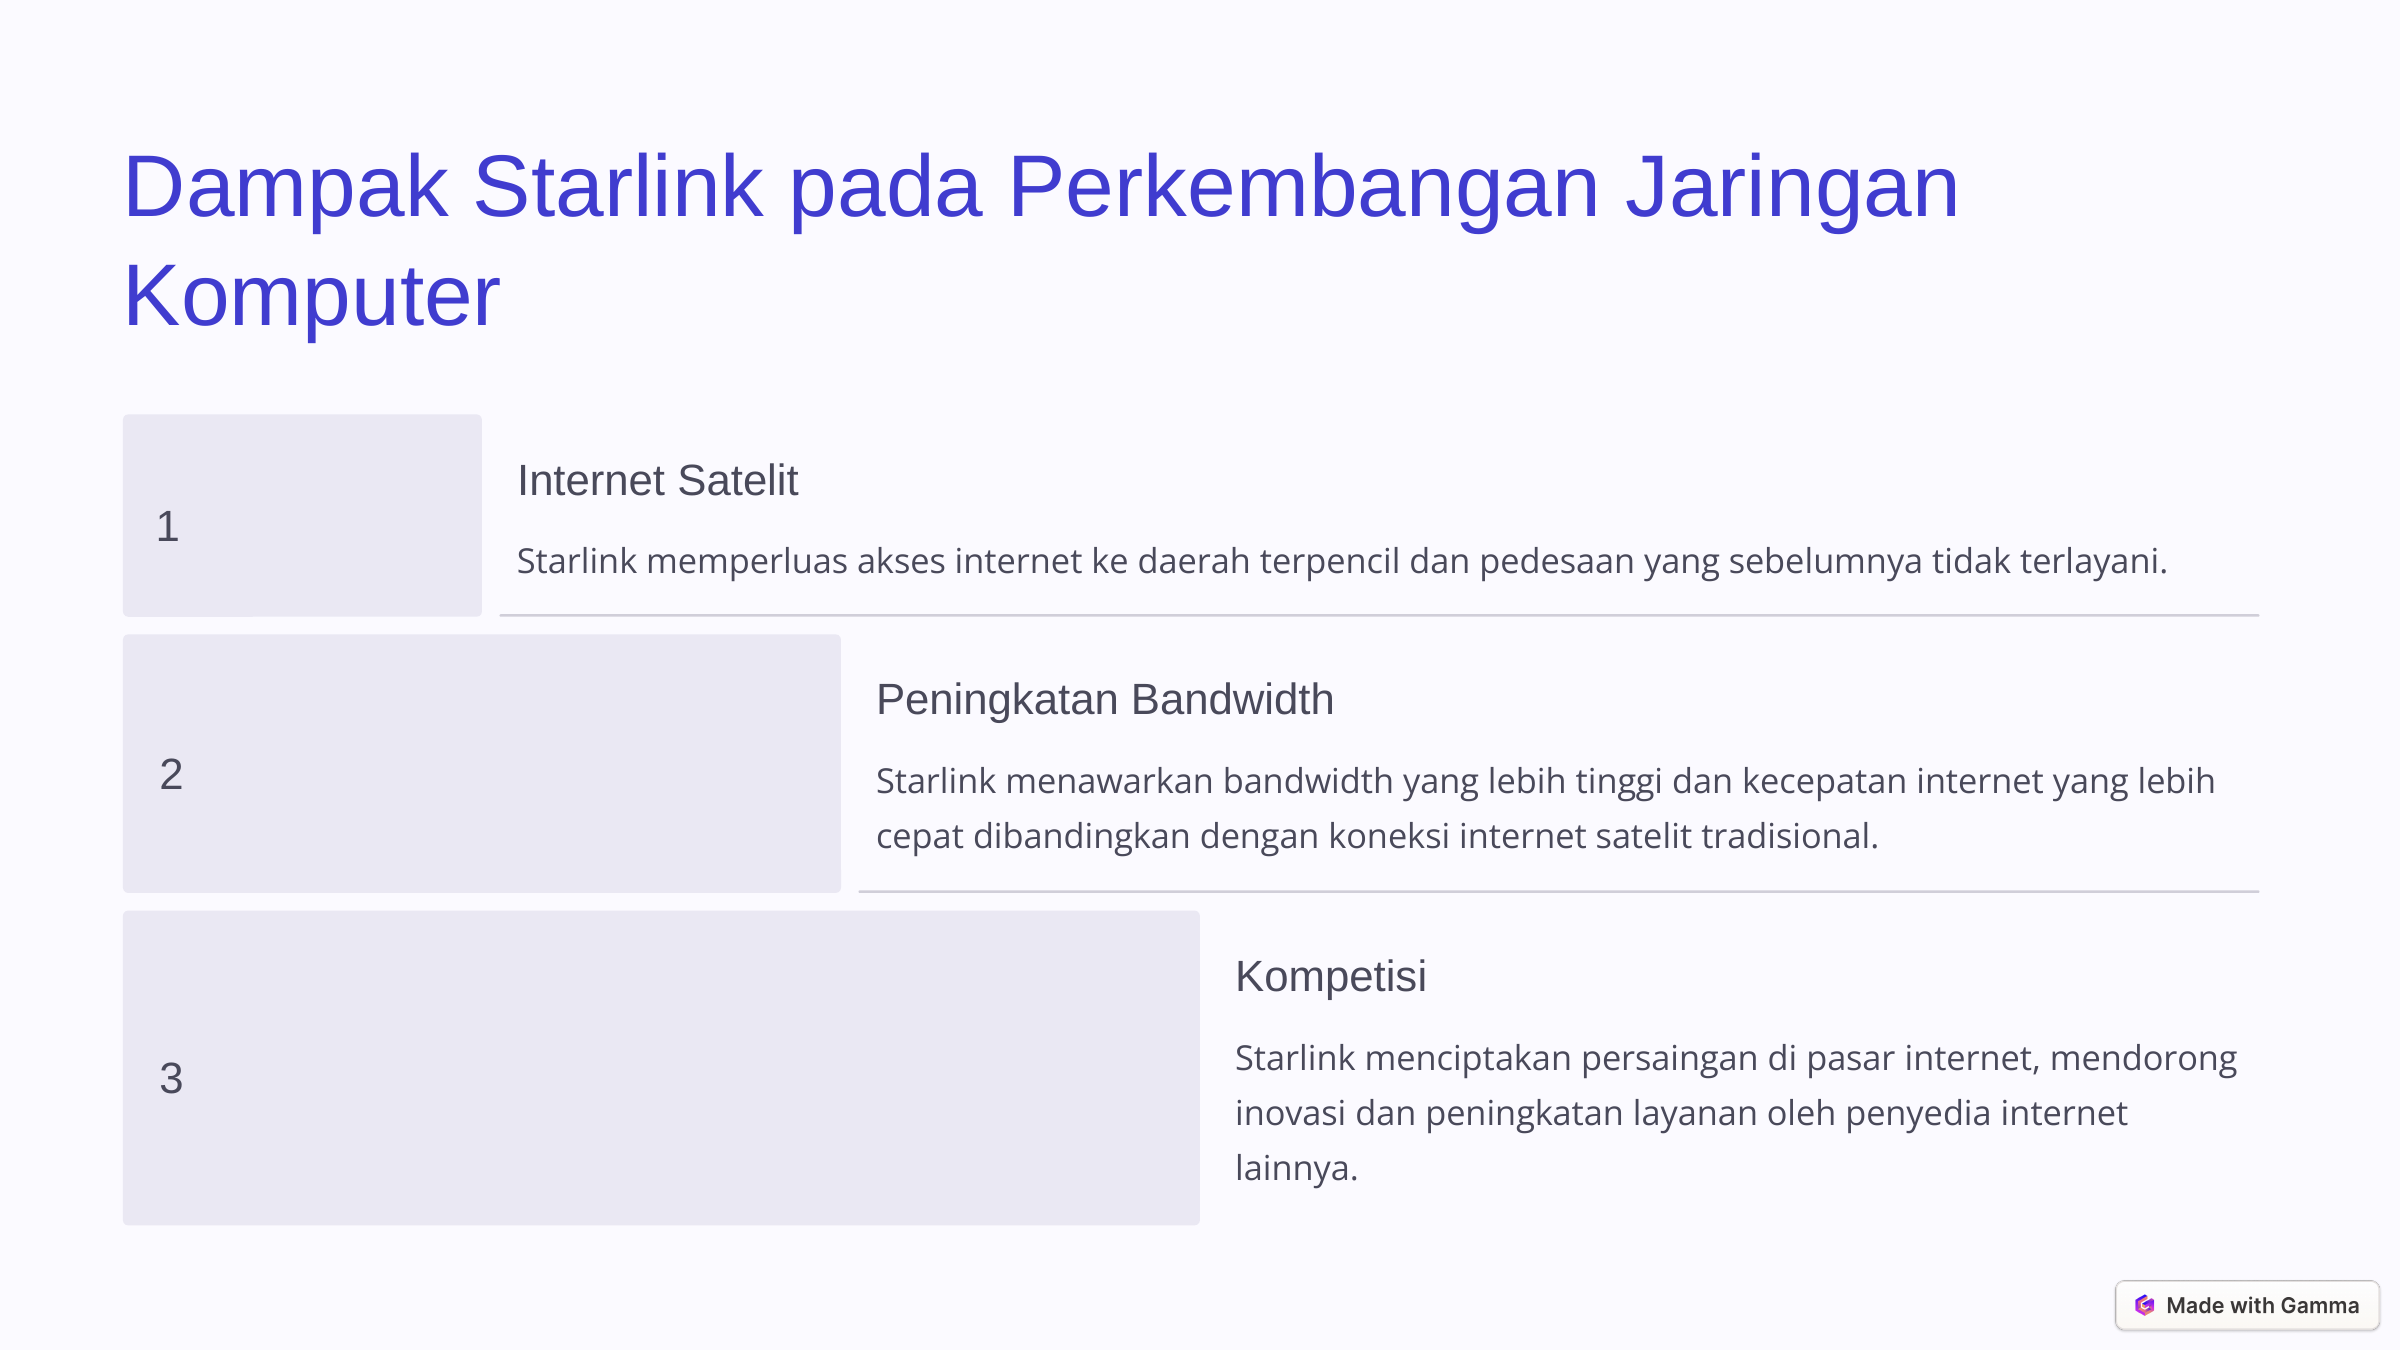

Dampak Starlink pada Perkembangan Jaringan Komputer

Internet Satelit
1
Starlink memperluas akses internet ke daerah terpencil dan pedesaan yang sebelumnya tidak terlayani.

Peningkatan Bandwidth
2
Starlink menawarkan bandwidth yang lebih tinggi dan kecepatan internet yang lebih cepat dibandingkan dengan koneksi internet satelit tradisional.

Kompetisi
Starlink menciptakan persaingan di pasar internet, mendorong inovasi dan peningkatan layanan oleh penyedia internet lainnya.
3